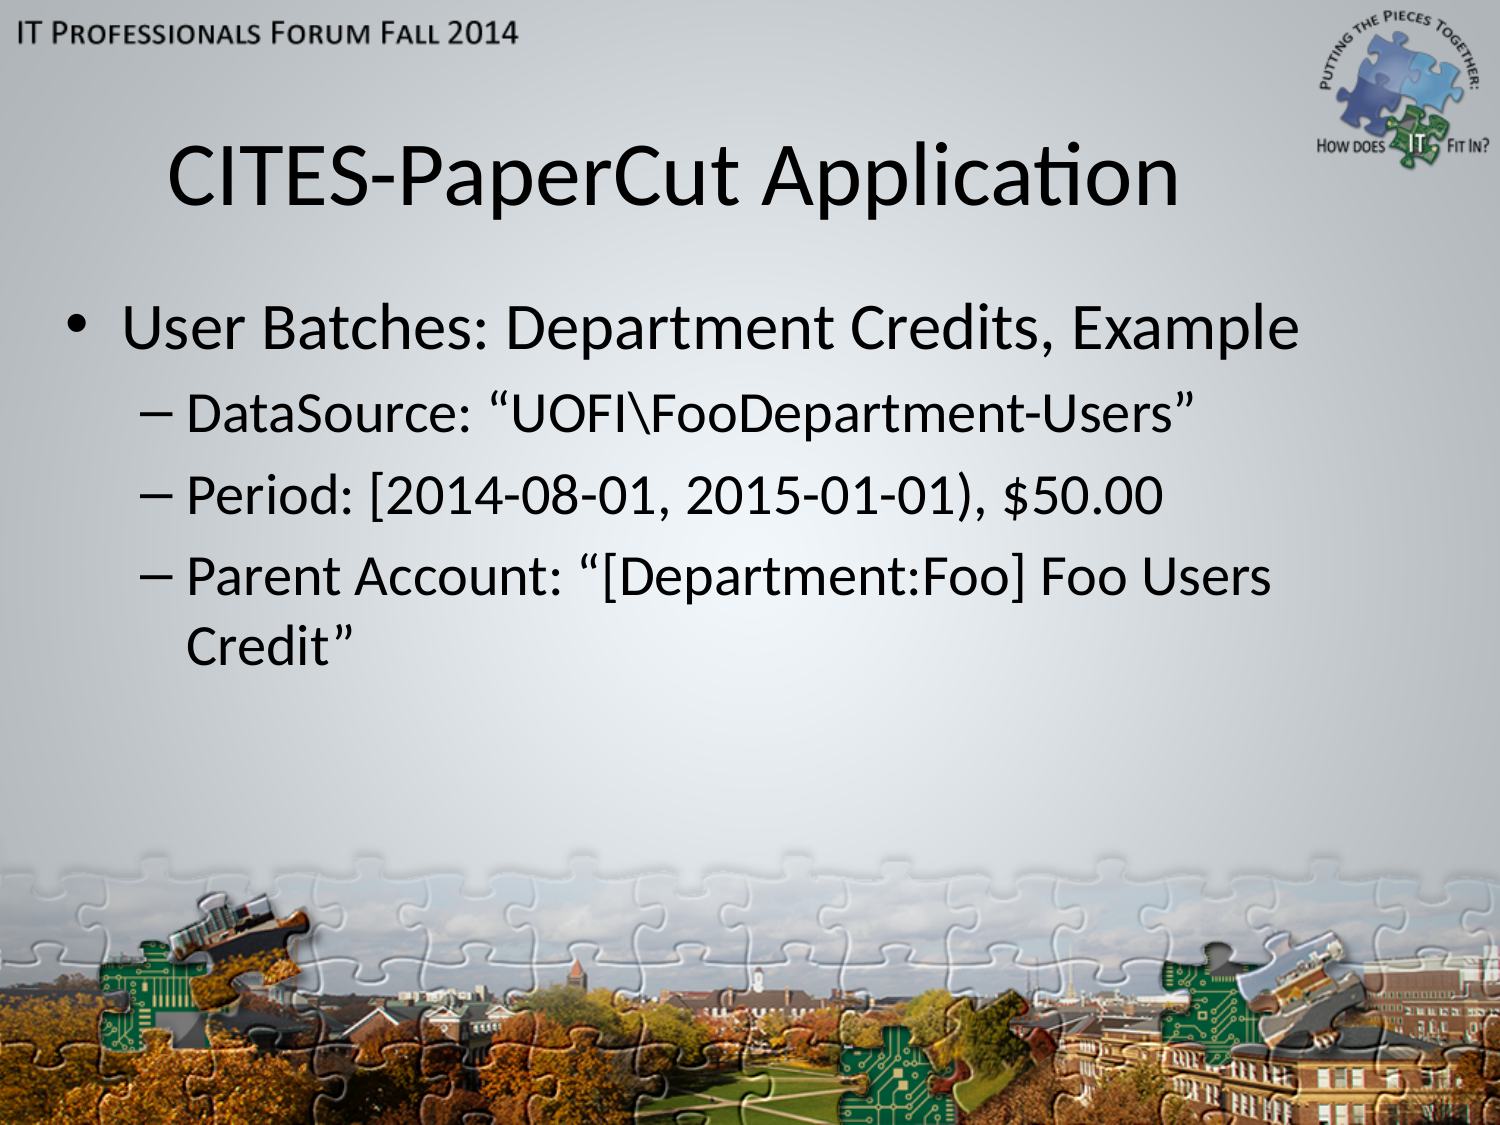

# CITES-PaperCut Application
User Batches: Department Credits, Example
DataSource: “UOFI\FooDepartment-Users”
Period: [2014-08-01, 2015-01-01), $50.00
Parent Account: “[Department:Foo] Foo Users Credit”